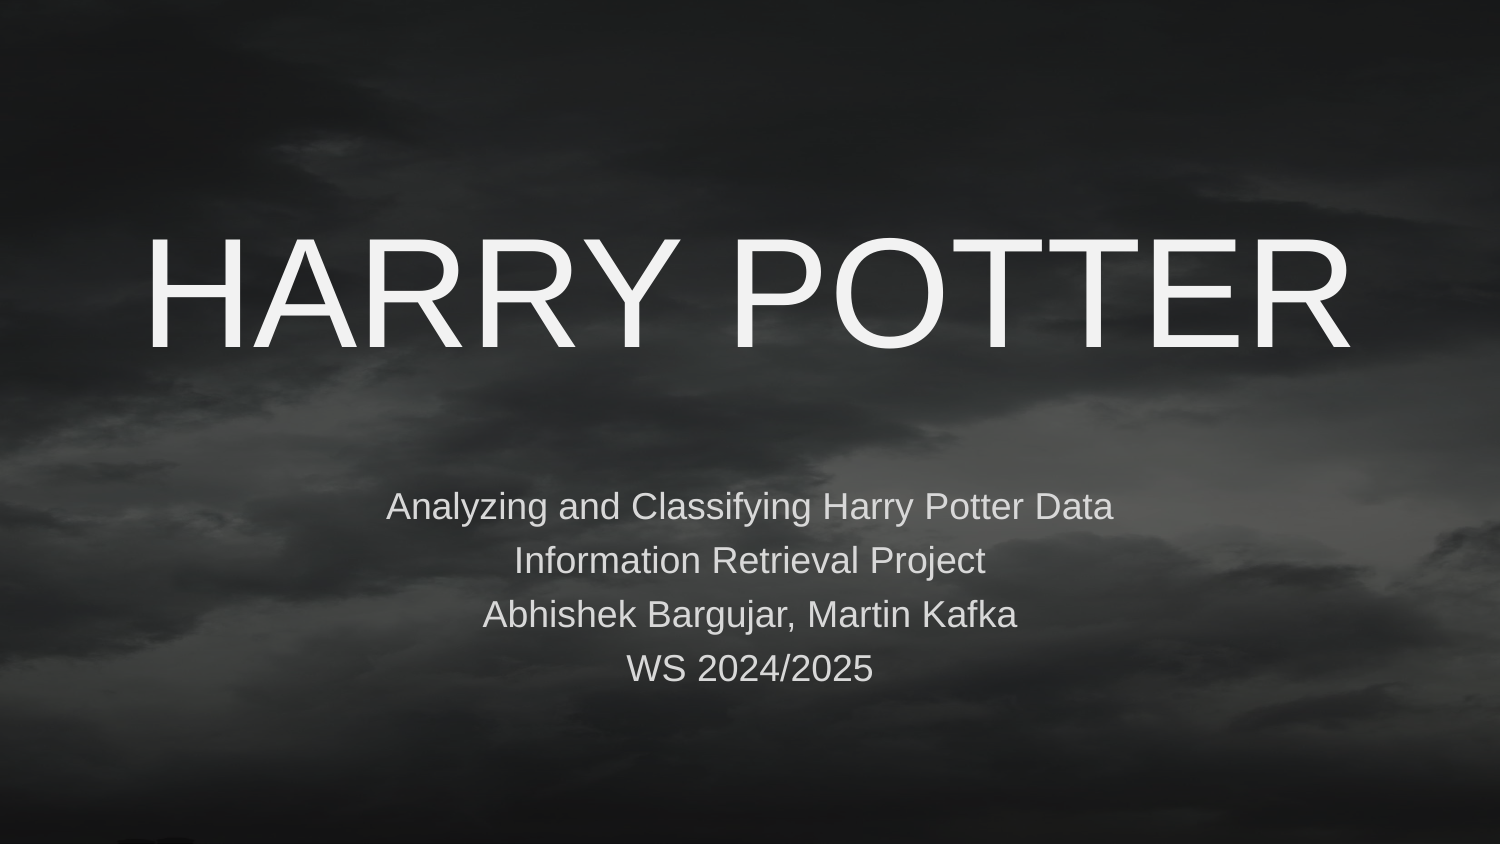

HARRY POTTER

Analyzing and Classifying Harry Potter Data
Information Retrieval Project
Abhishek Bargujar, Martin Kafka
WS 2024/2025